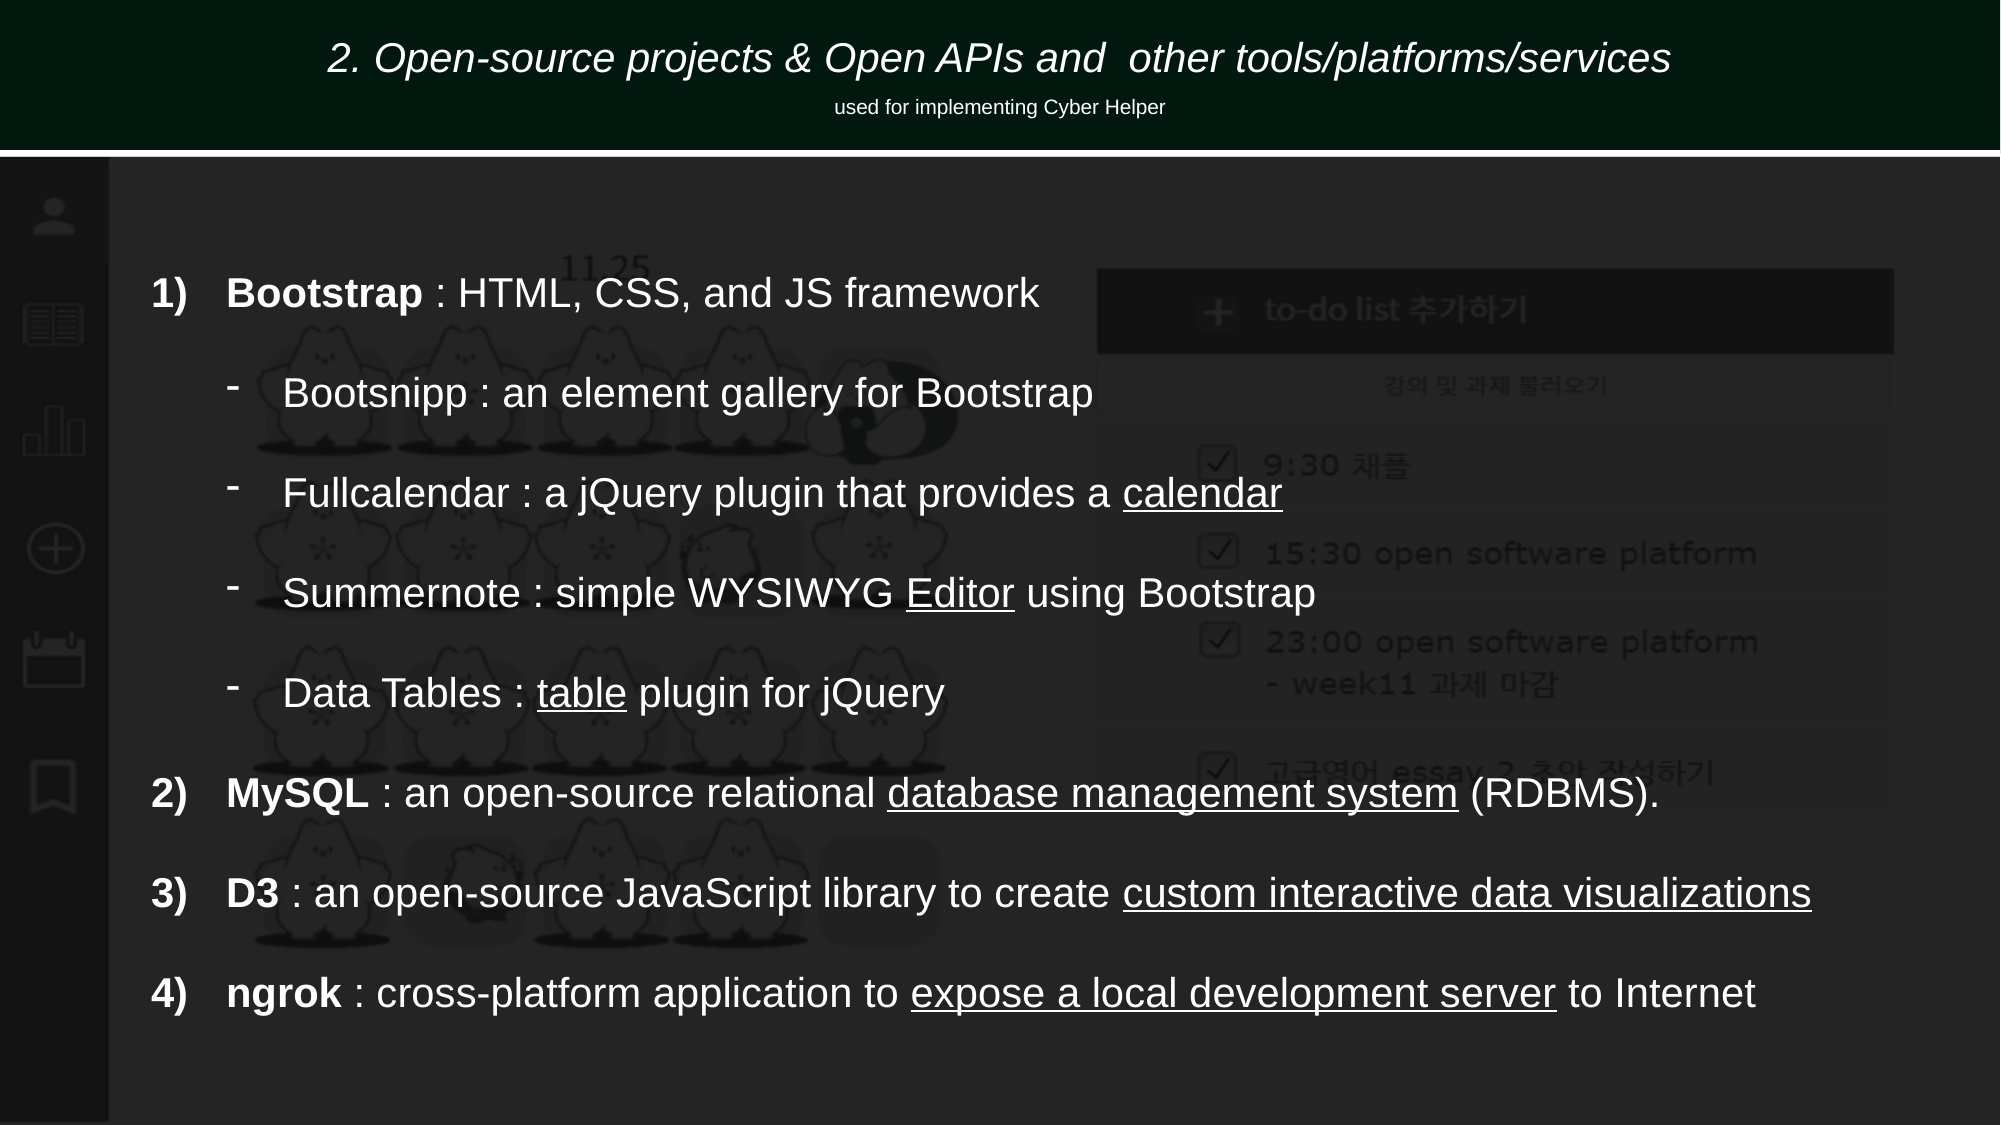

2. Open-source projects & Open APIs and  other tools/platforms/services
used for implementing Cyber Helper
Bootstrap : HTML, CSS, and JS framework
Bootsnipp : an element gallery for Bootstrap
Fullcalendar : a jQuery plugin that provides a calendar
Summernote : simple WYSIWYG Editor using Bootstrap
Data Tables : table plugin for jQuery
MySQL : an open-source relational database management system (RDBMS).
D3 : an open-source JavaScript library to create custom interactive data visualizations
ngrok : cross-platform application to expose a local development server to Internet